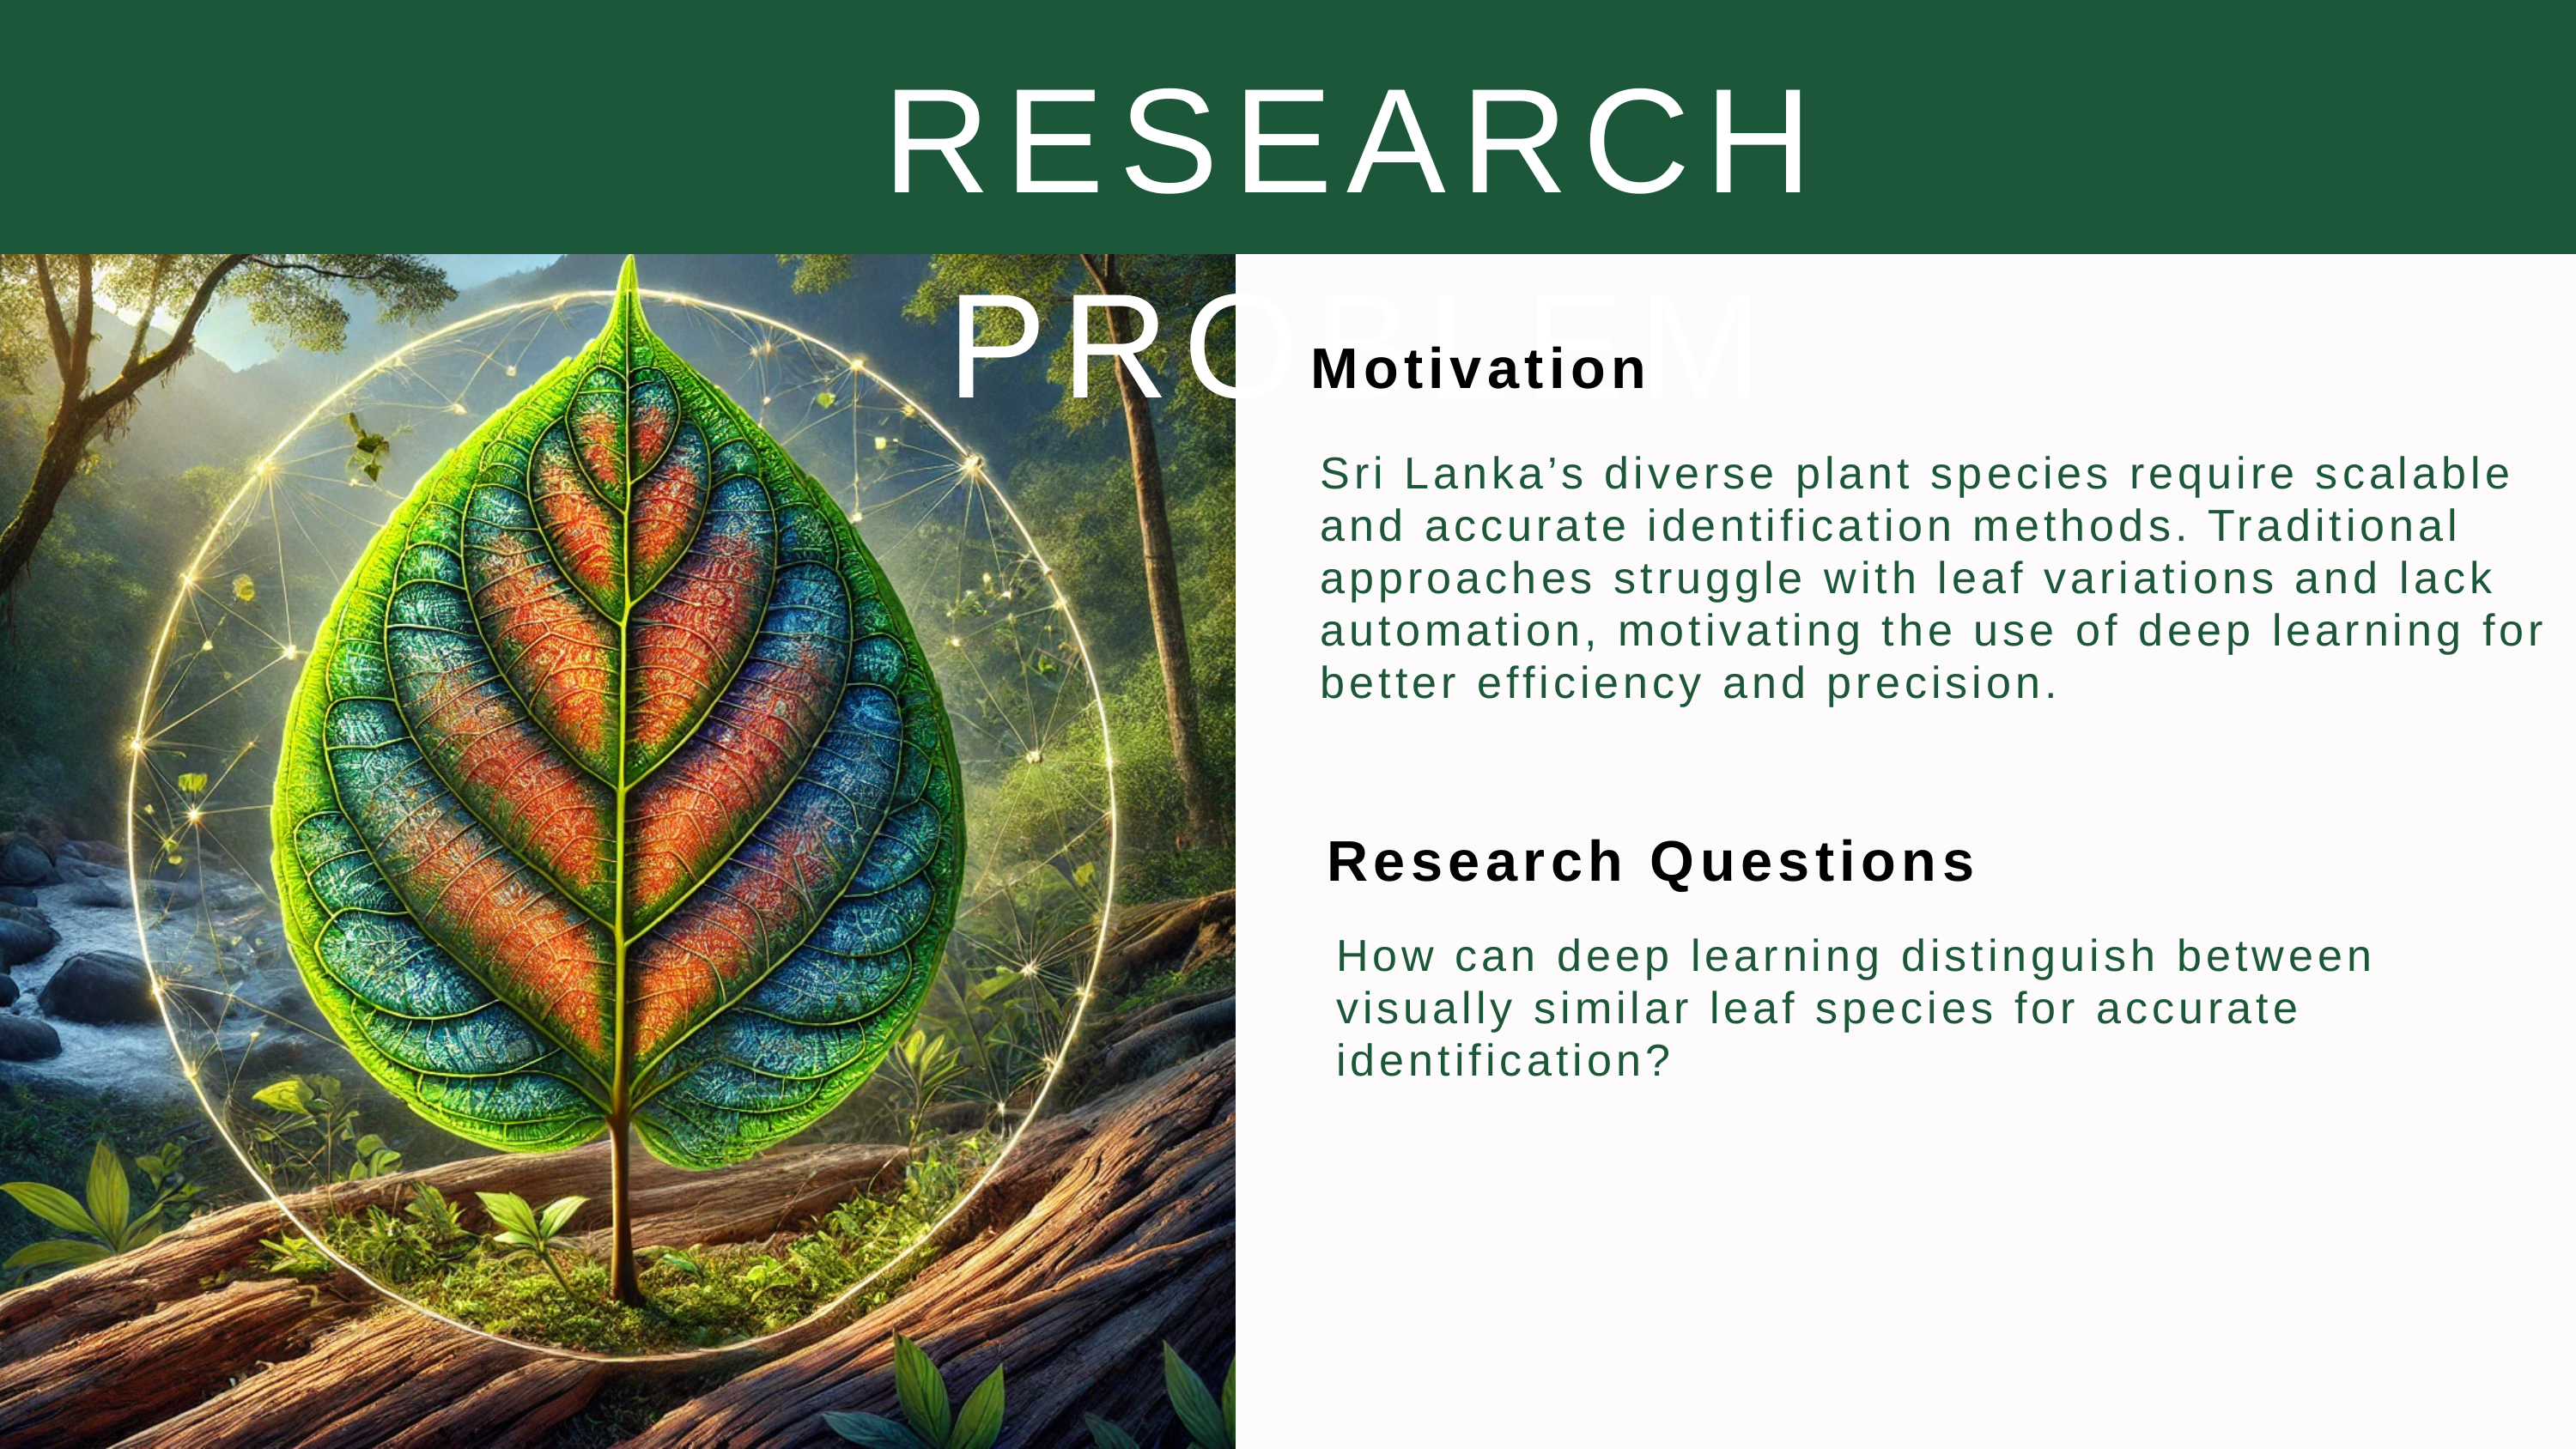

RESEARCH PROBLEM

Motivation
Sri Lanka’s diverse plant species require scalable and accurate identification methods. Traditional approaches struggle with leaf variations and lack automation, motivating the use of deep learning for better efficiency and precision.
Research Questions
How can deep learning distinguish between visually similar leaf species for accurate identification?